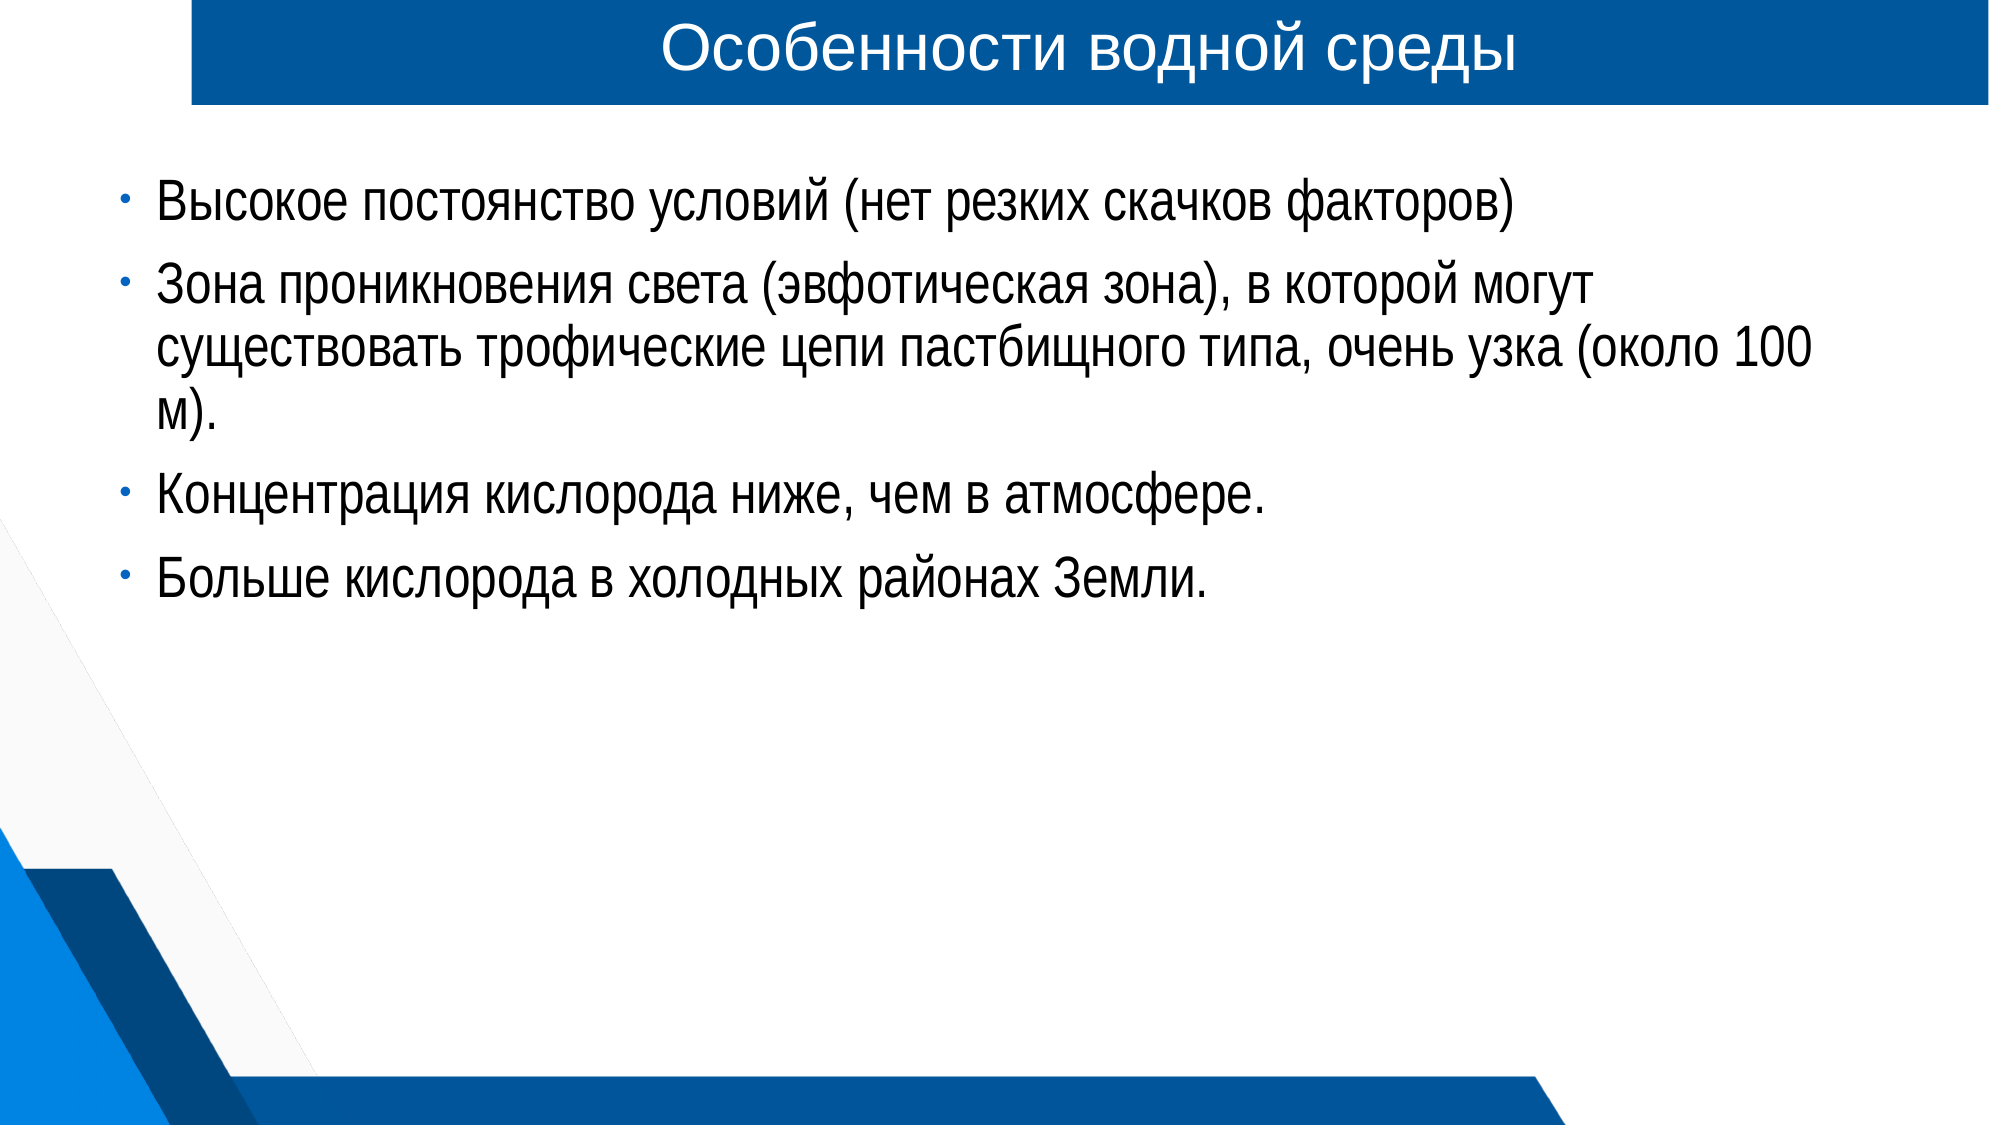

# Особенности водной среды
Высокое постоянство условий (нет резких скачков факторов)
Зона проникновения света (эвфотическая зона), в которой могут существовать трофические цепи пастбищного типа, очень узка (около 100 м).
Концентрация кислорода ниже, чем в атмосфере.
Больше кислорода в холодных районах Земли.